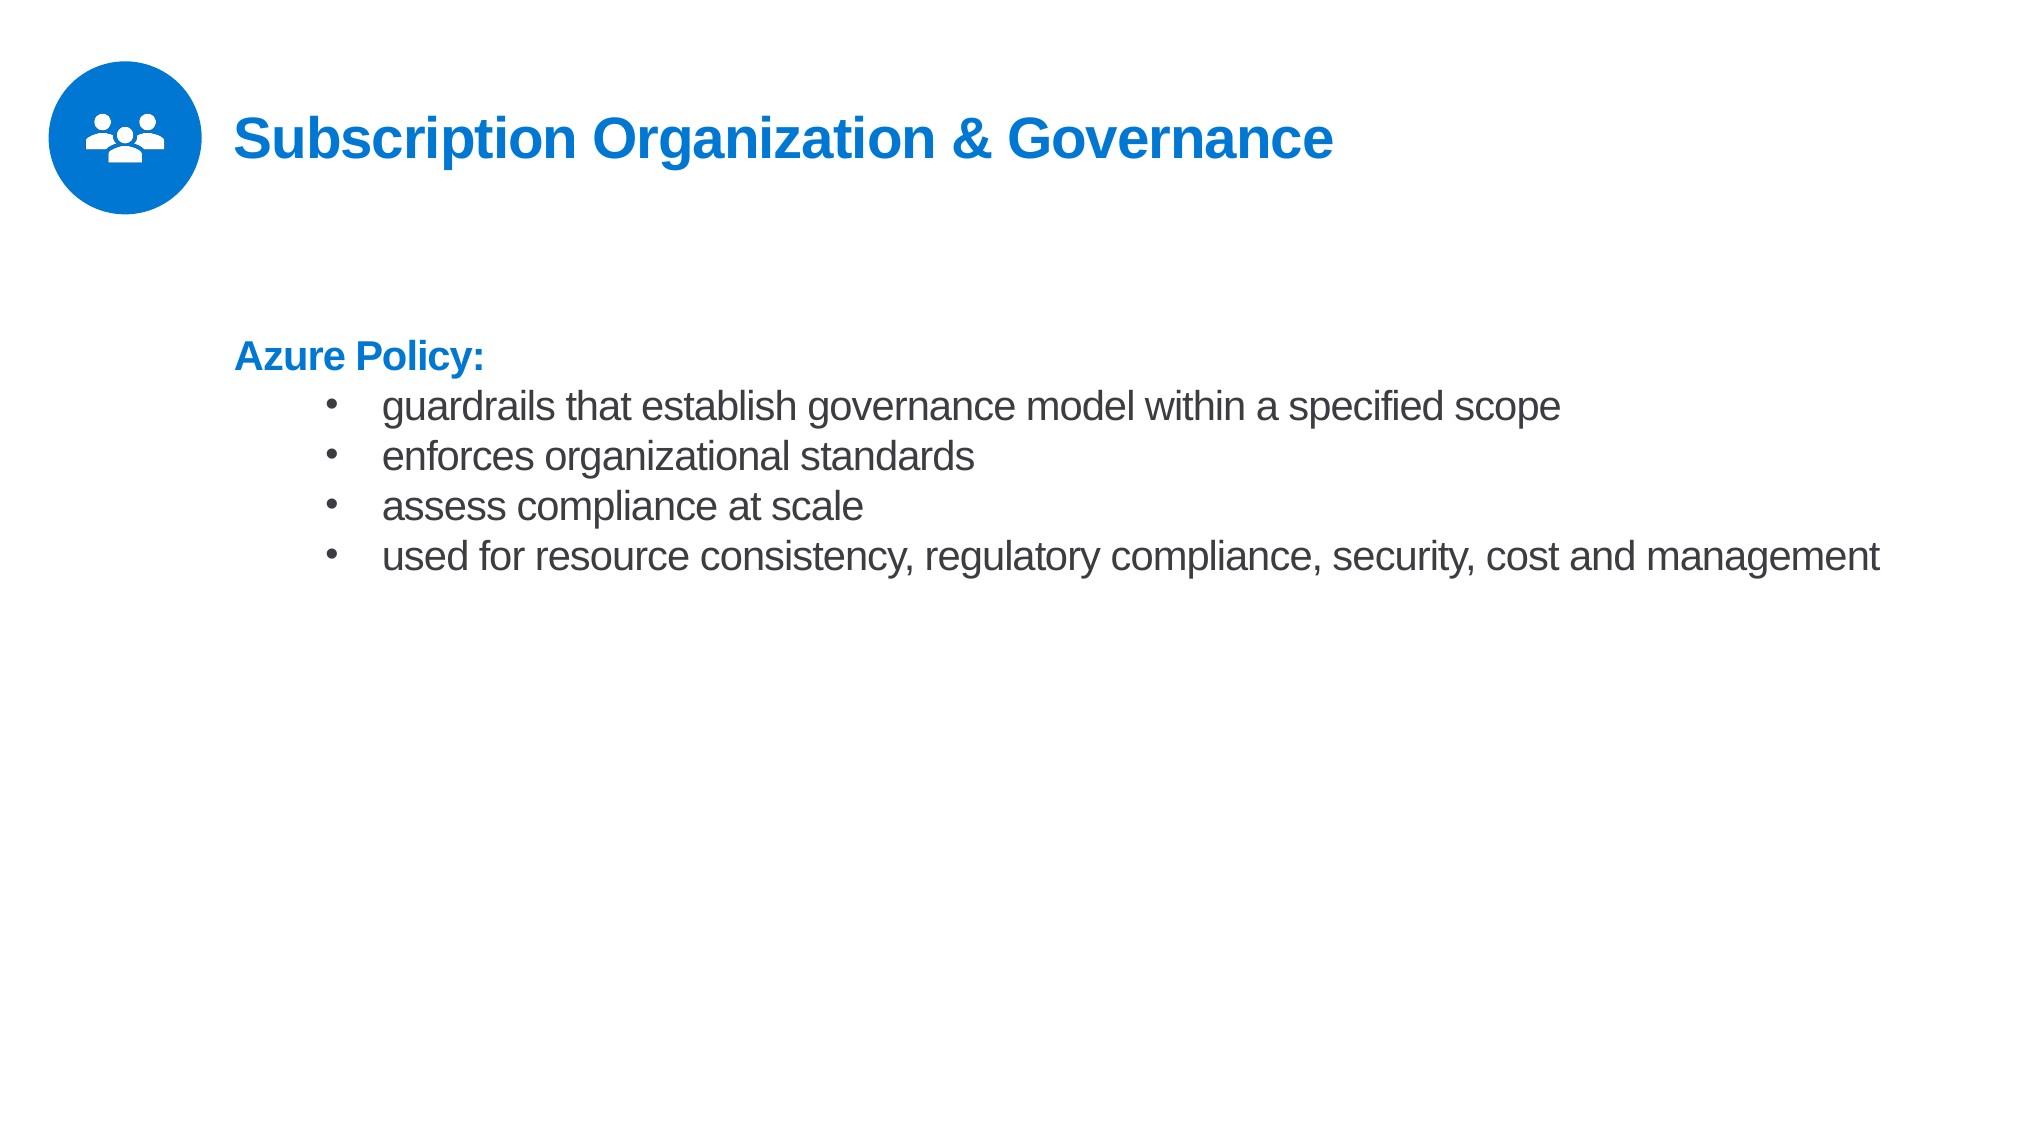

# Subscription Organization & Governance
Azure Policy:
guardrails that establish governance model within a specified scope
enforces organizational standards
assess compliance at scale
used for resource consistency, regulatory compliance, security, cost and management